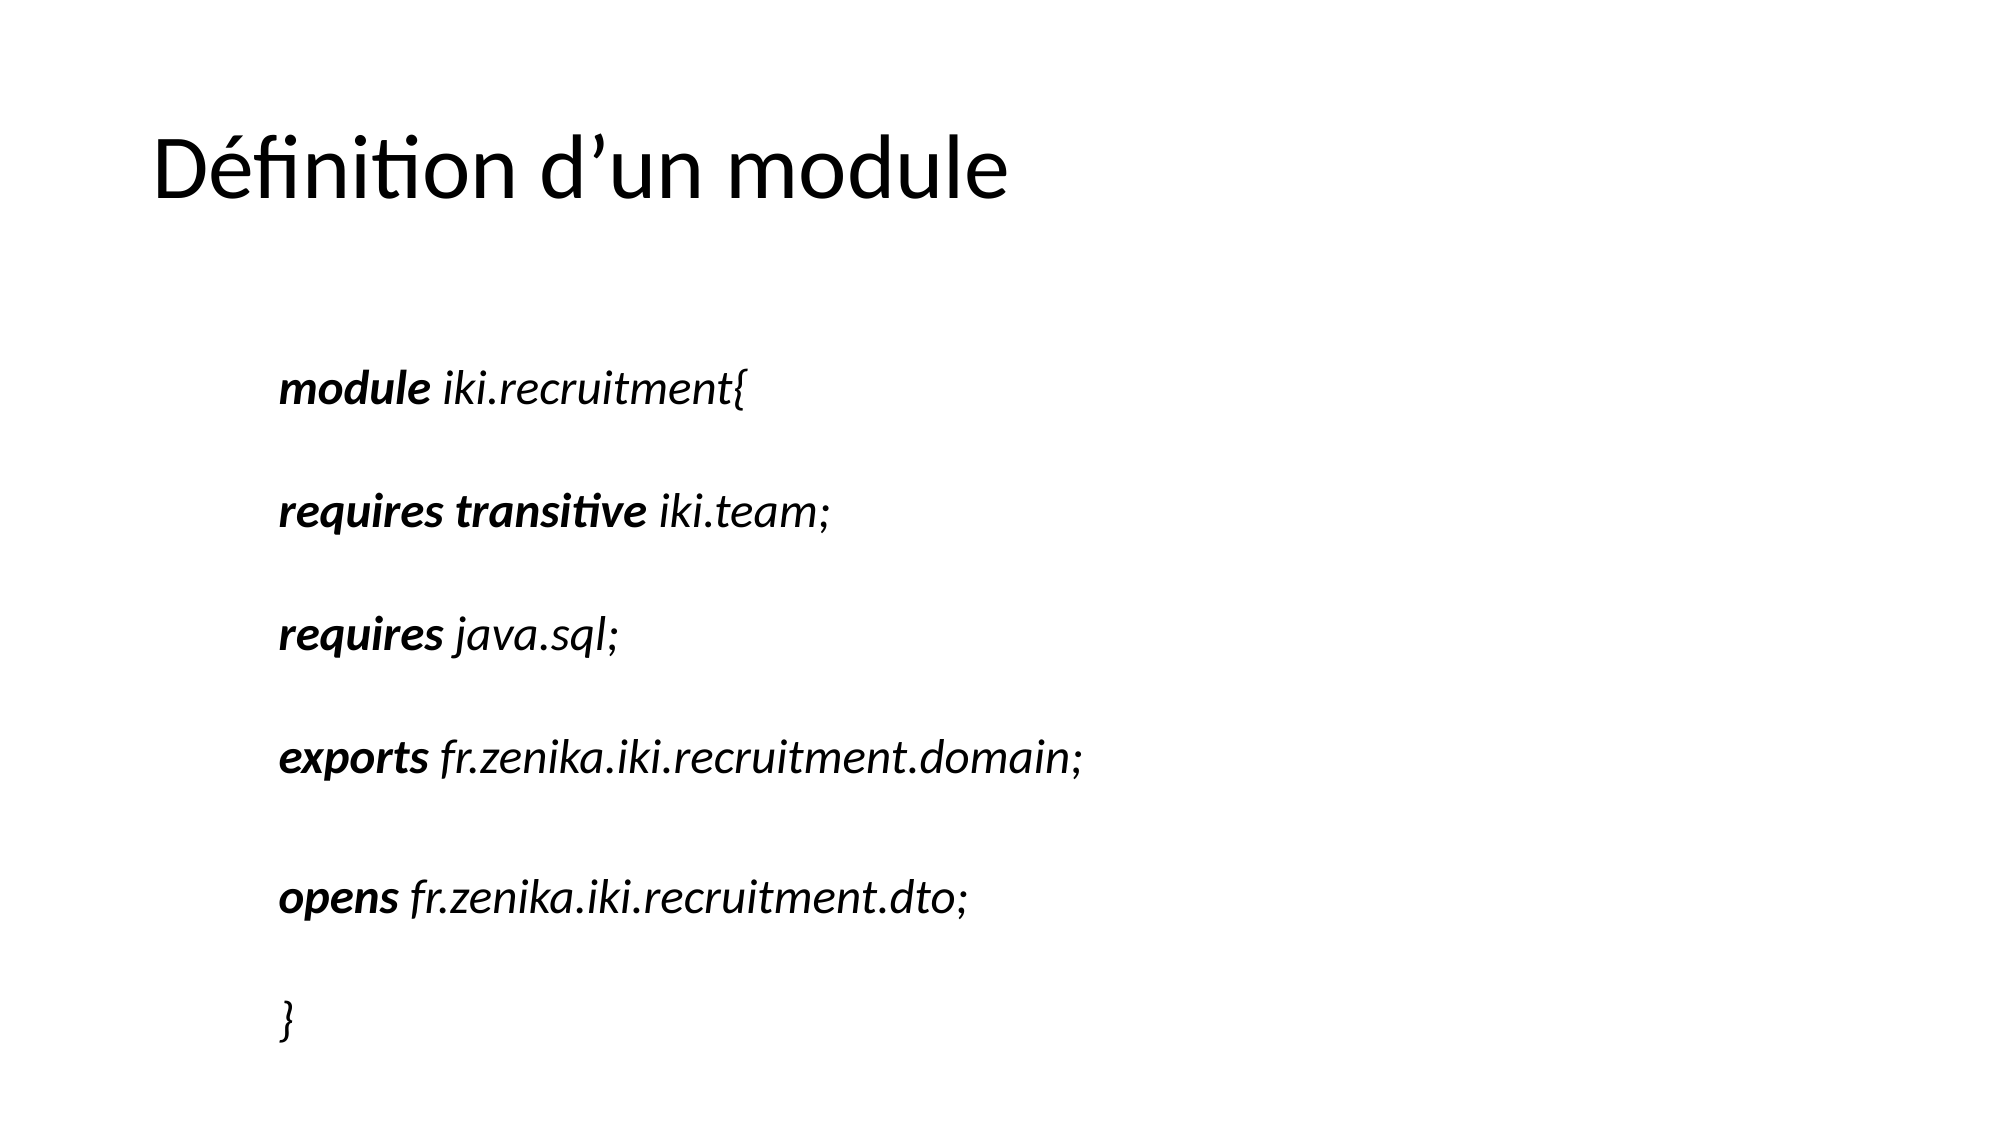

# Définition d’un module

	module iki.recruitment{
    		requires transitive iki.team;
    		requires java.sql;
   		exports fr.zenika.iki.recruitment.domain;

		opens fr.zenika.iki.recruitment.dto;
	}